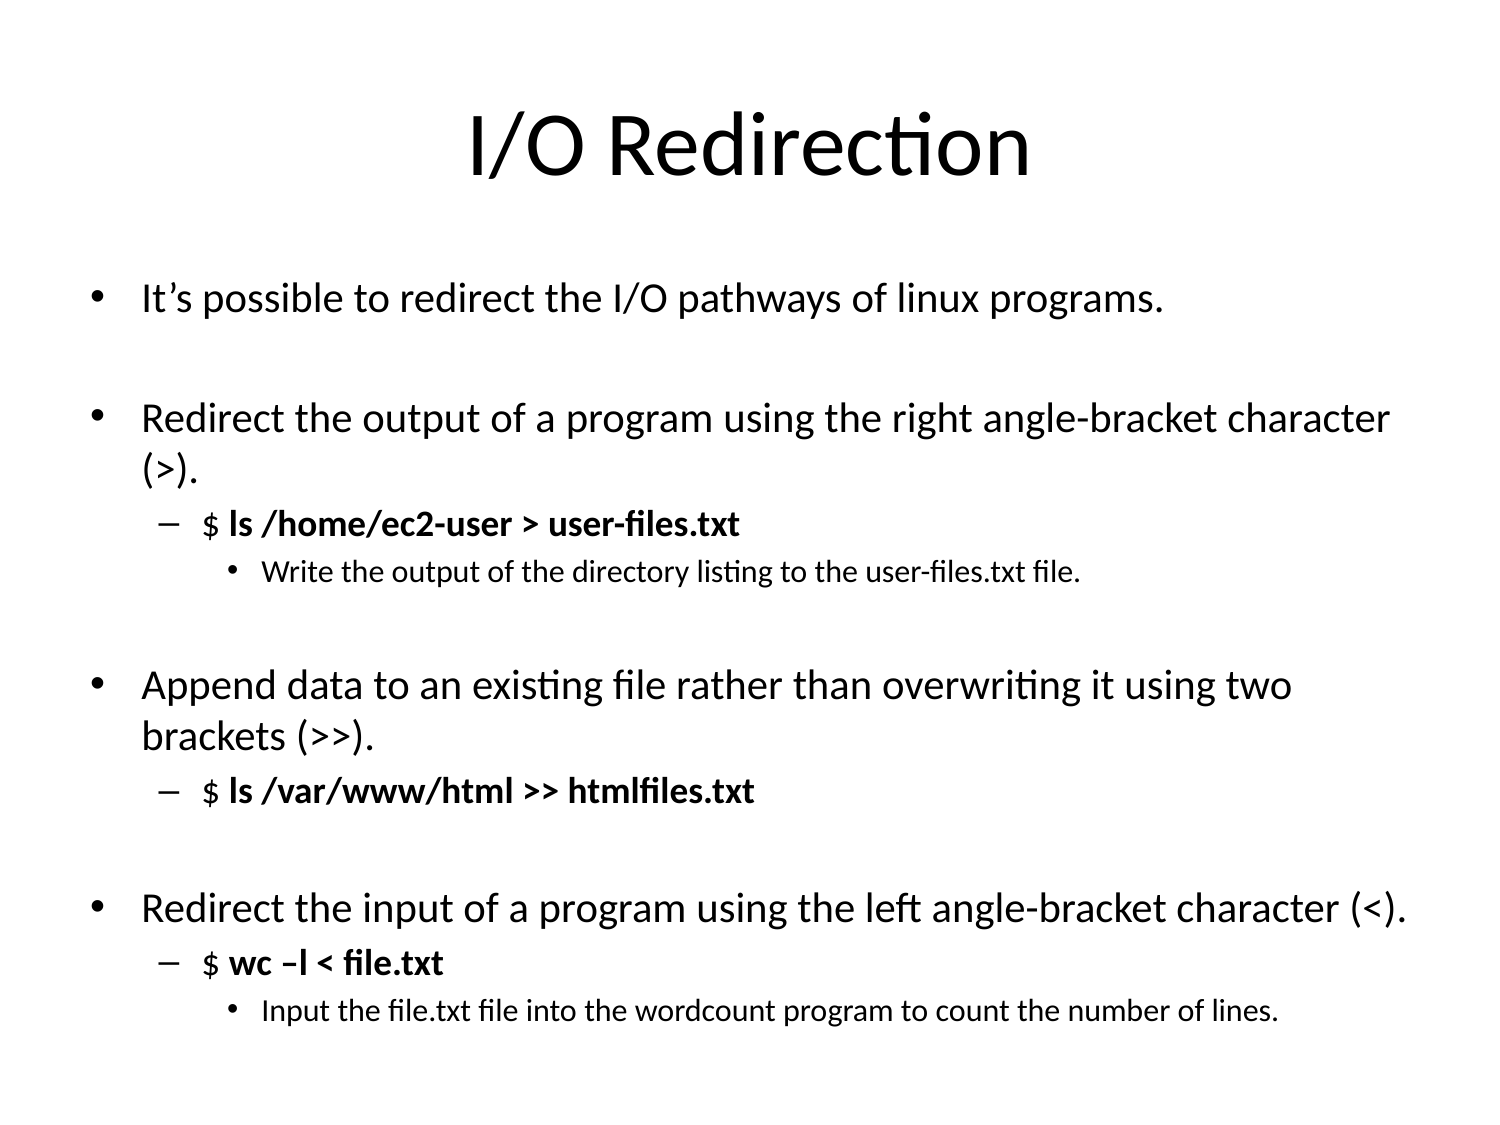

# I/O Redirection
It’s possible to redirect the I/O pathways of linux programs.

Redirect the output of a program using the right angle-bracket character (>).
$ ls /home/ec2-user > user-files.txt
Write the output of the directory listing to the user-files.txt file.

Append data to an existing file rather than overwriting it using two brackets (>>).
$ ls /var/www/html >> htmlfiles.txt

Redirect the input of a program using the left angle-bracket character (<).
$ wc –l < file.txt
Input the file.txt file into the wordcount program to count the number of lines.